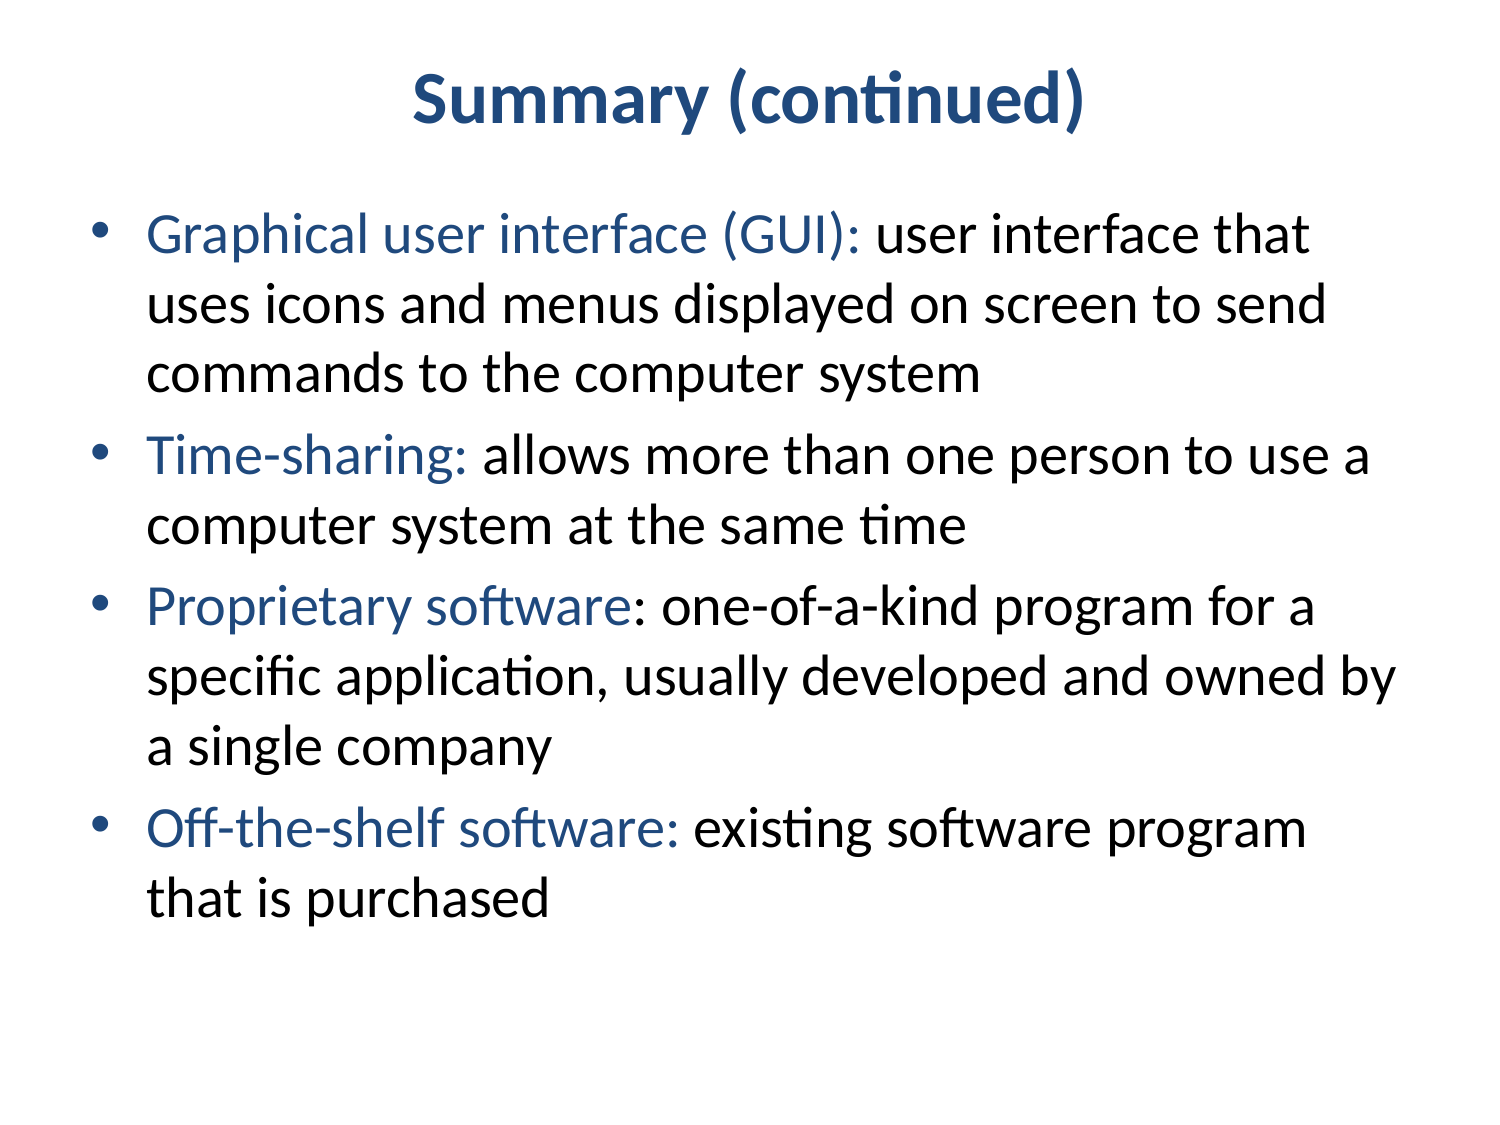

# Summary (continued)
Graphical user interface (GUI): user interface that uses icons and menus displayed on screen to send commands to the computer system
Time-sharing: allows more than one person to use a computer system at the same time
Proprietary software: one-of-a-kind program for a specific application, usually developed and owned by a single company
Off-the-shelf software: existing software program that is purchased